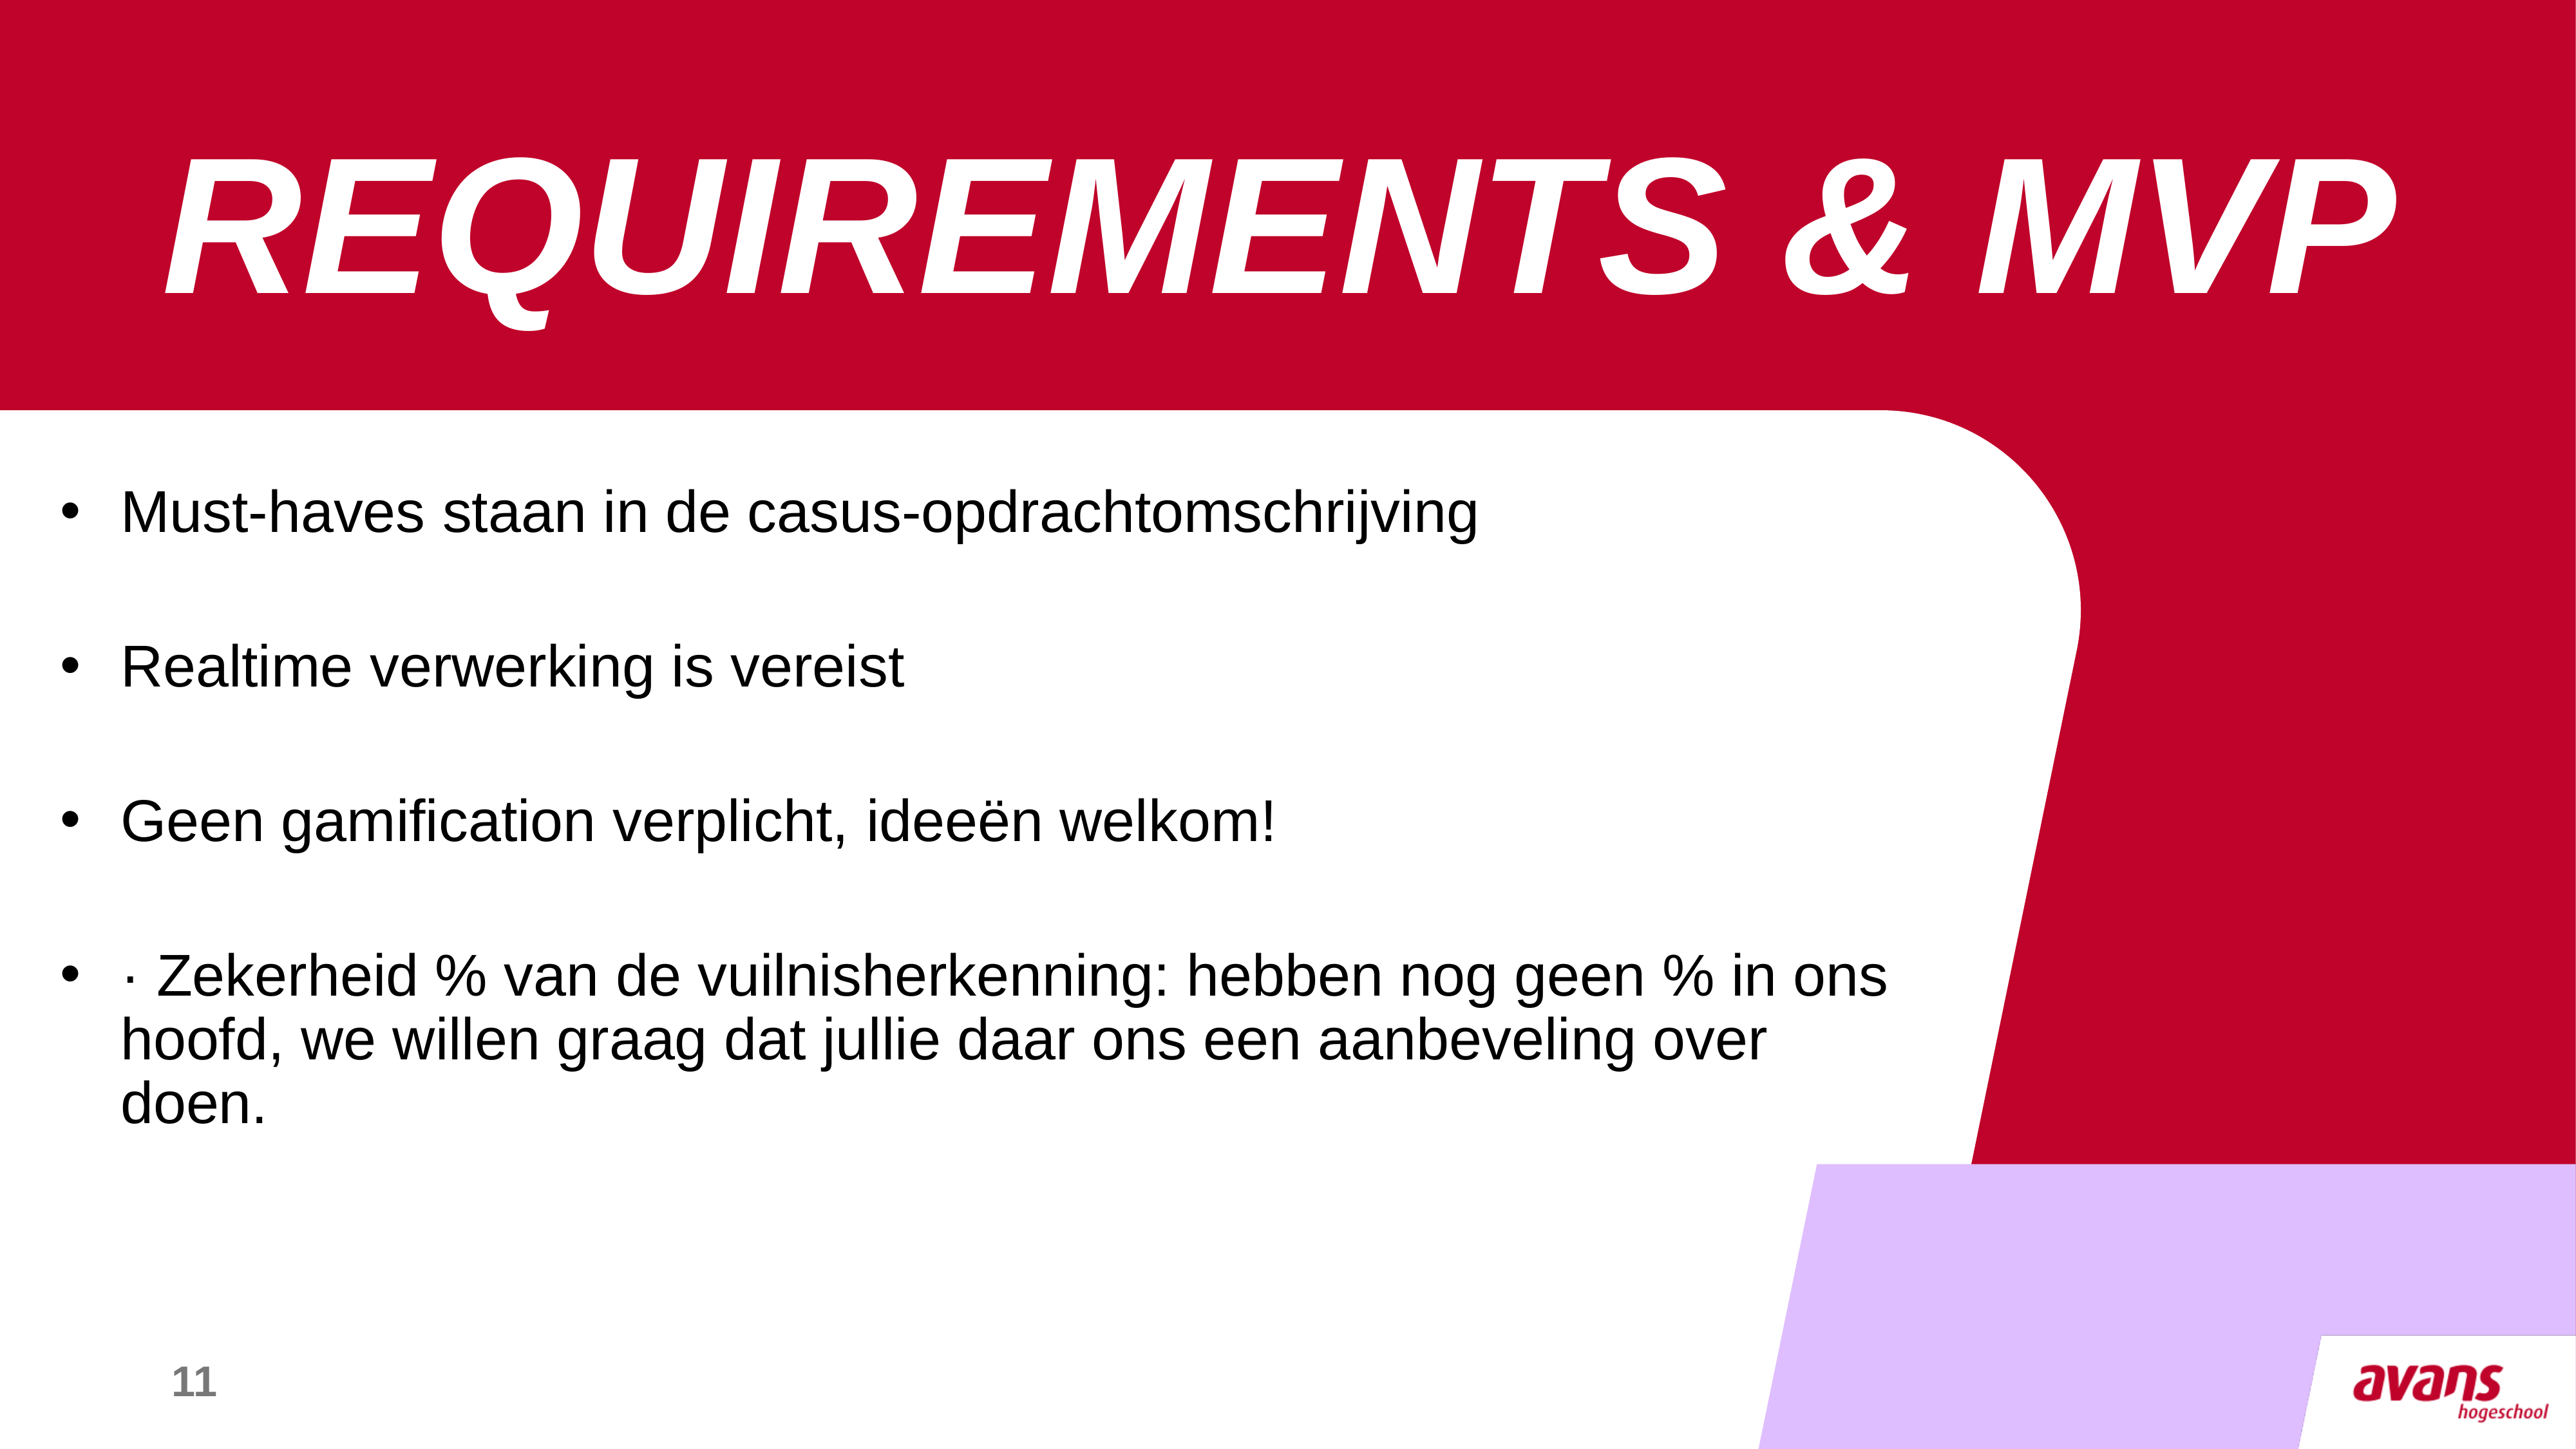

# Requirements & MVP
Must-haves staan in de casus-opdrachtomschrijving

Realtime verwerking is vereist

Geen gamification verplicht, ideeën welkom!

· Zekerheid % van de vuilnisherkenning: hebben nog geen % in ons hoofd, we willen graag dat jullie daar ons een aanbeveling over doen.

11